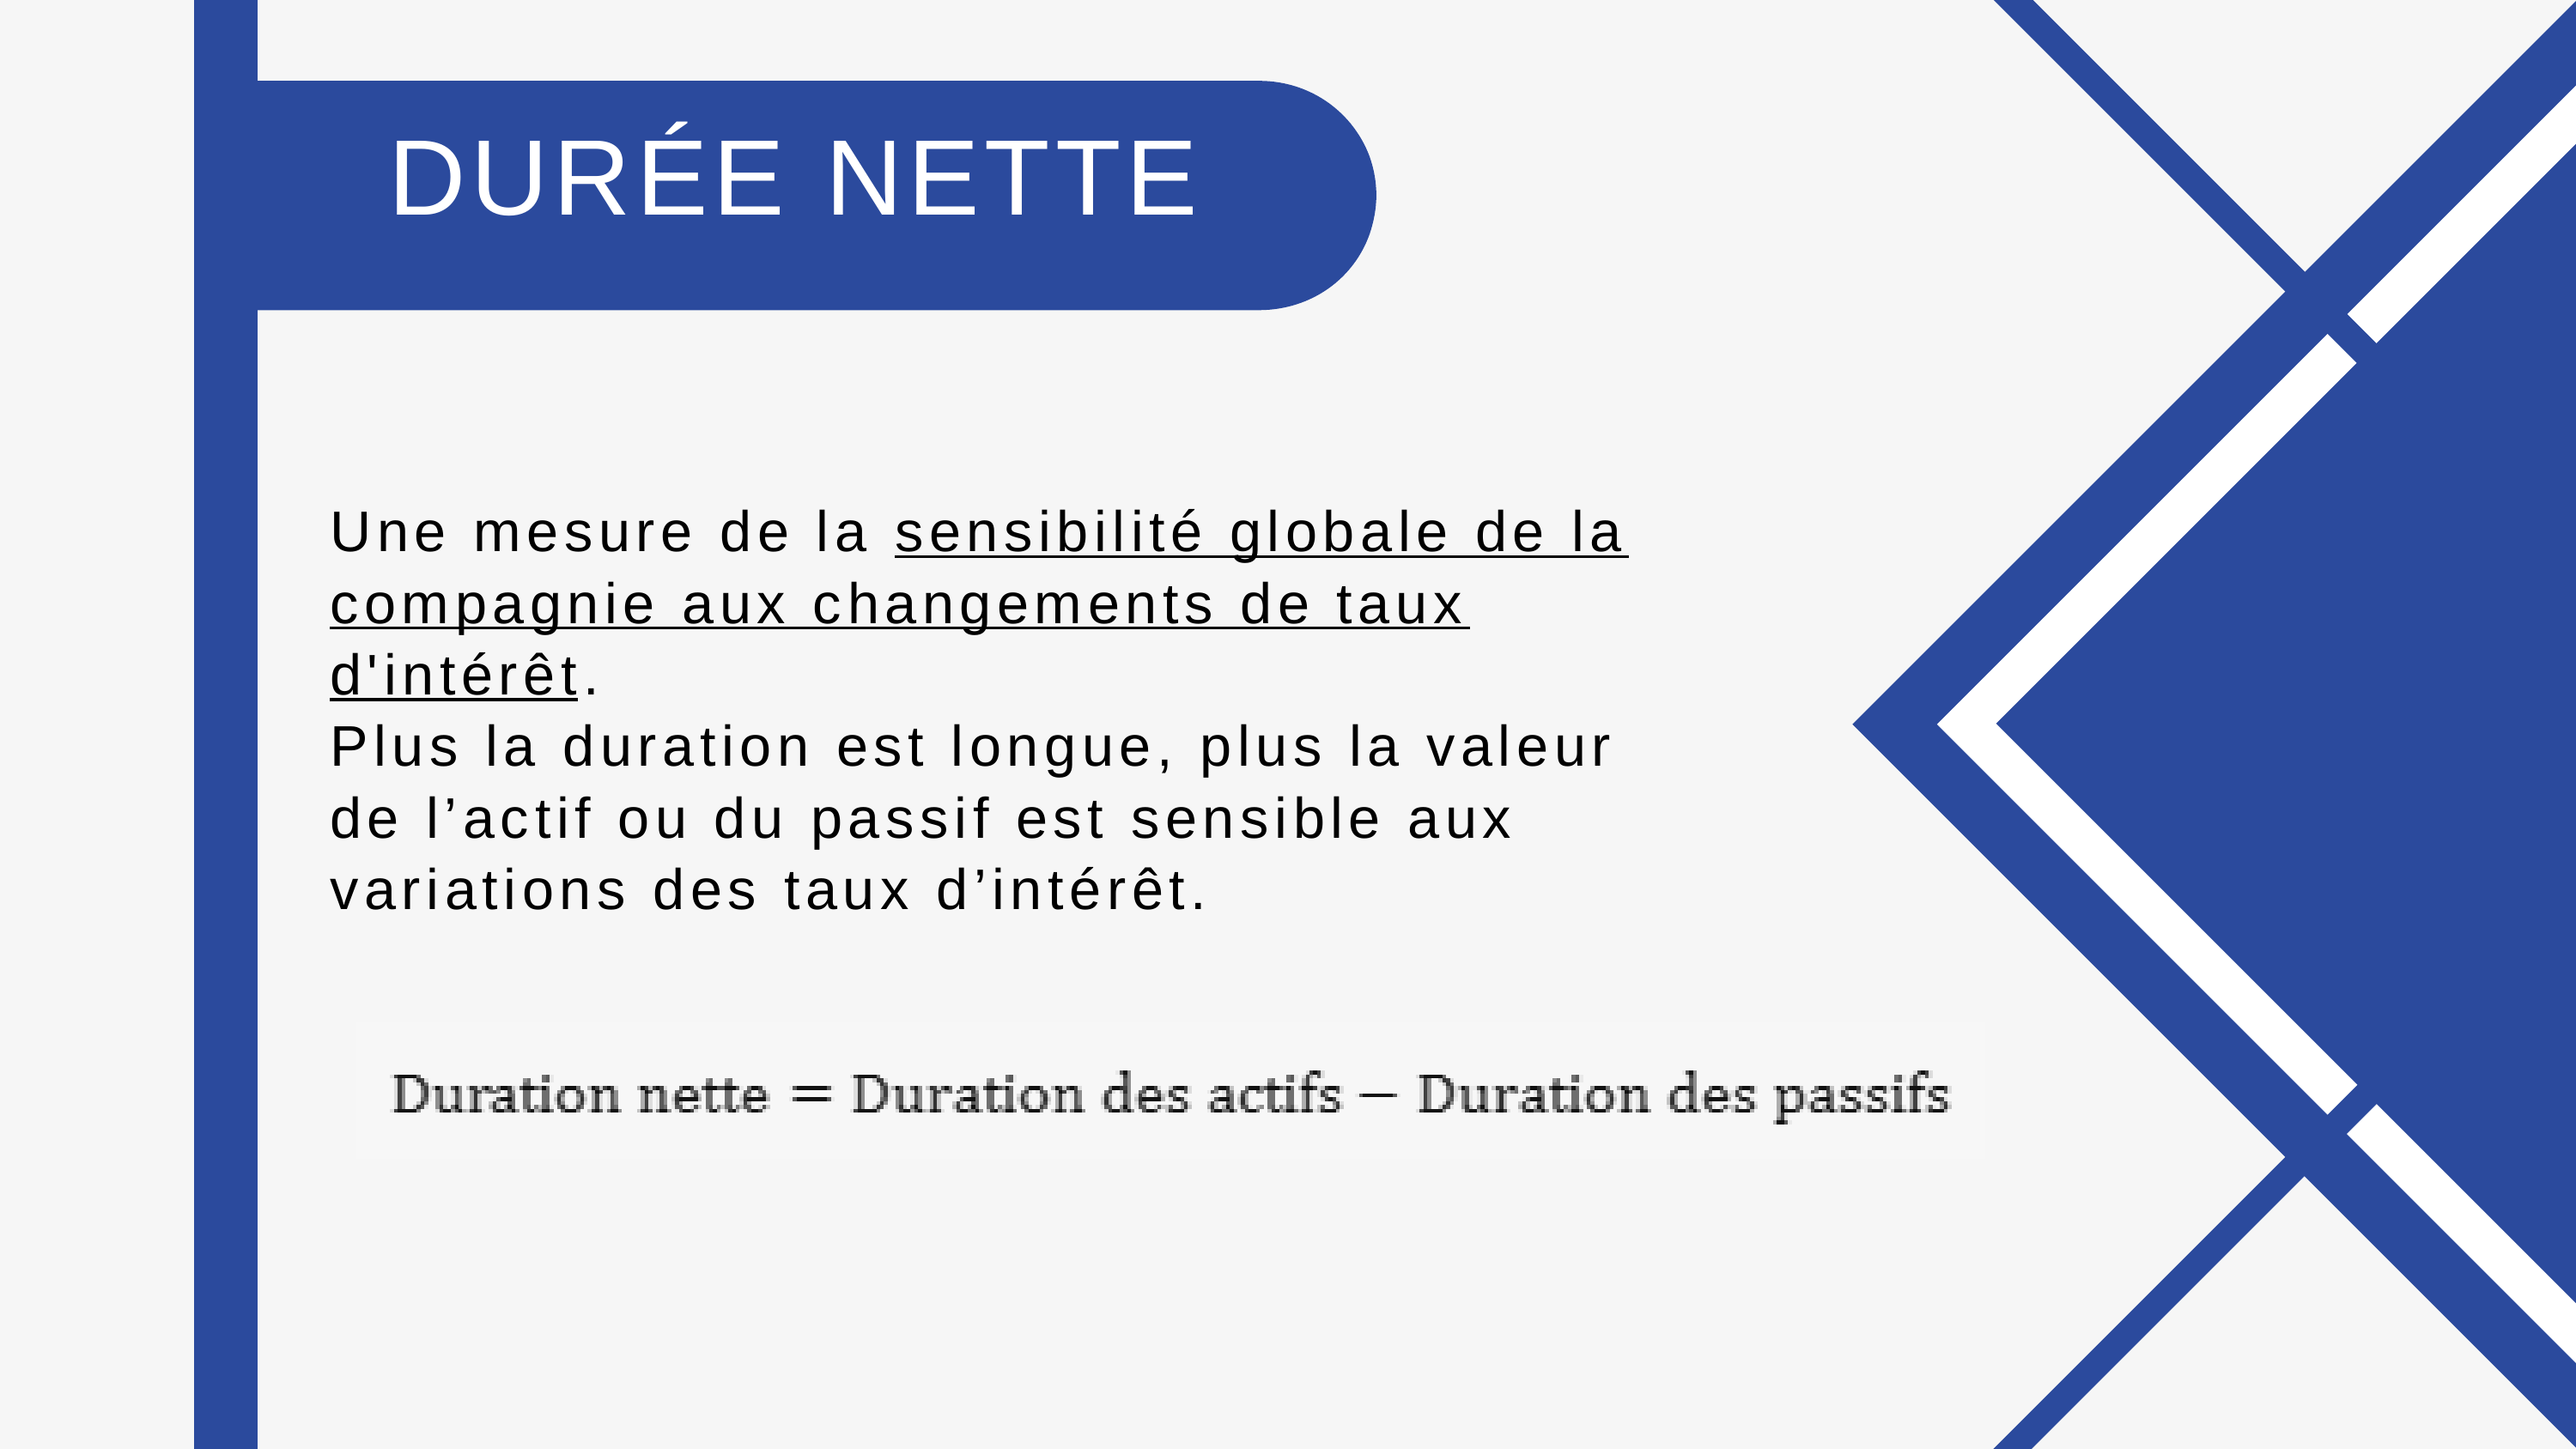

DURÉE NETTE
Une mesure de la sensibilité globale de la compagnie aux changements de taux d'intérêt.
Plus la duration est longue, plus la valeur de l’actif ou du passif est sensible aux variations des taux d’intérêt.